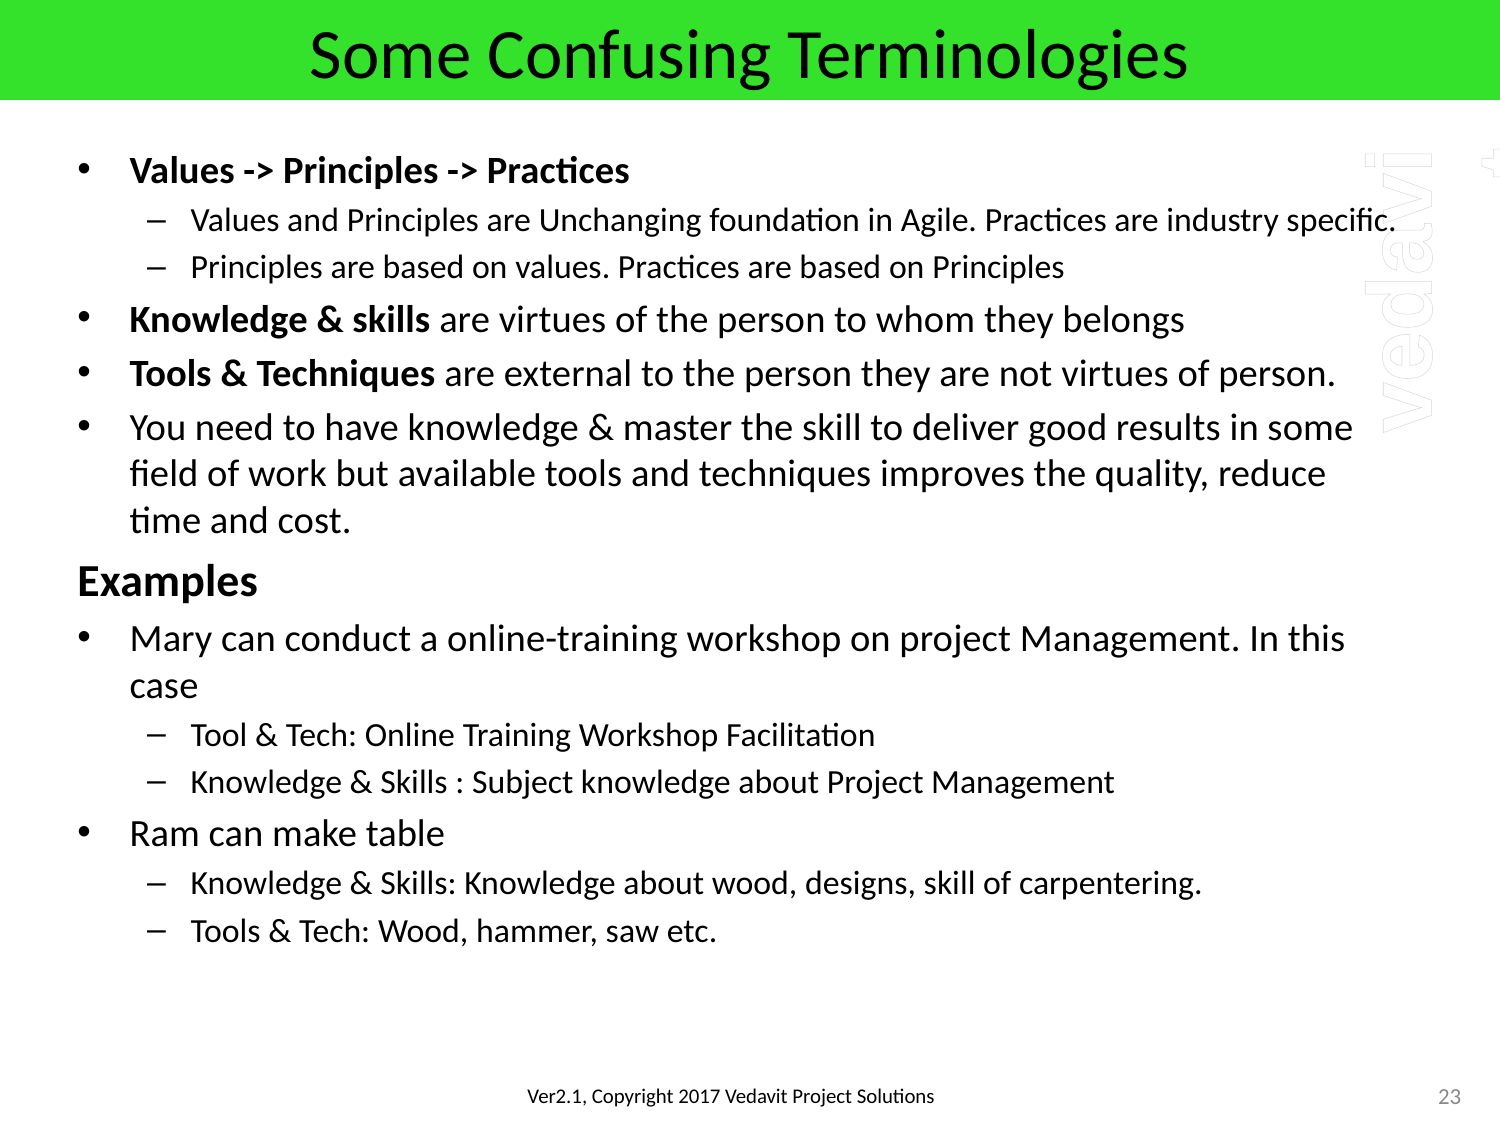

# Some Confusing Terminologies

Values -> Principles -> Practices
Values and Principles are Unchanging foundation in Agile. Practices are industry specific.
Principles are based on values. Practices are based on Principles
Knowledge & skills are virtues of the person to whom they belongs
Tools & Techniques are external to the person they are not virtues of person.
You need to have knowledge & master the skill to deliver good results in some field of work but available tools and techniques improves the quality, reduce time and cost.
Examples
Mary can conduct a online-training workshop on project Management. In this case
Tool & Tech: Online Training Workshop Facilitation
Knowledge & Skills : Subject knowledge about Project Management
Ram can make table
Knowledge & Skills: Knowledge about wood, designs, skill of carpentering.
Tools & Tech: Wood, hammer, saw etc.
23